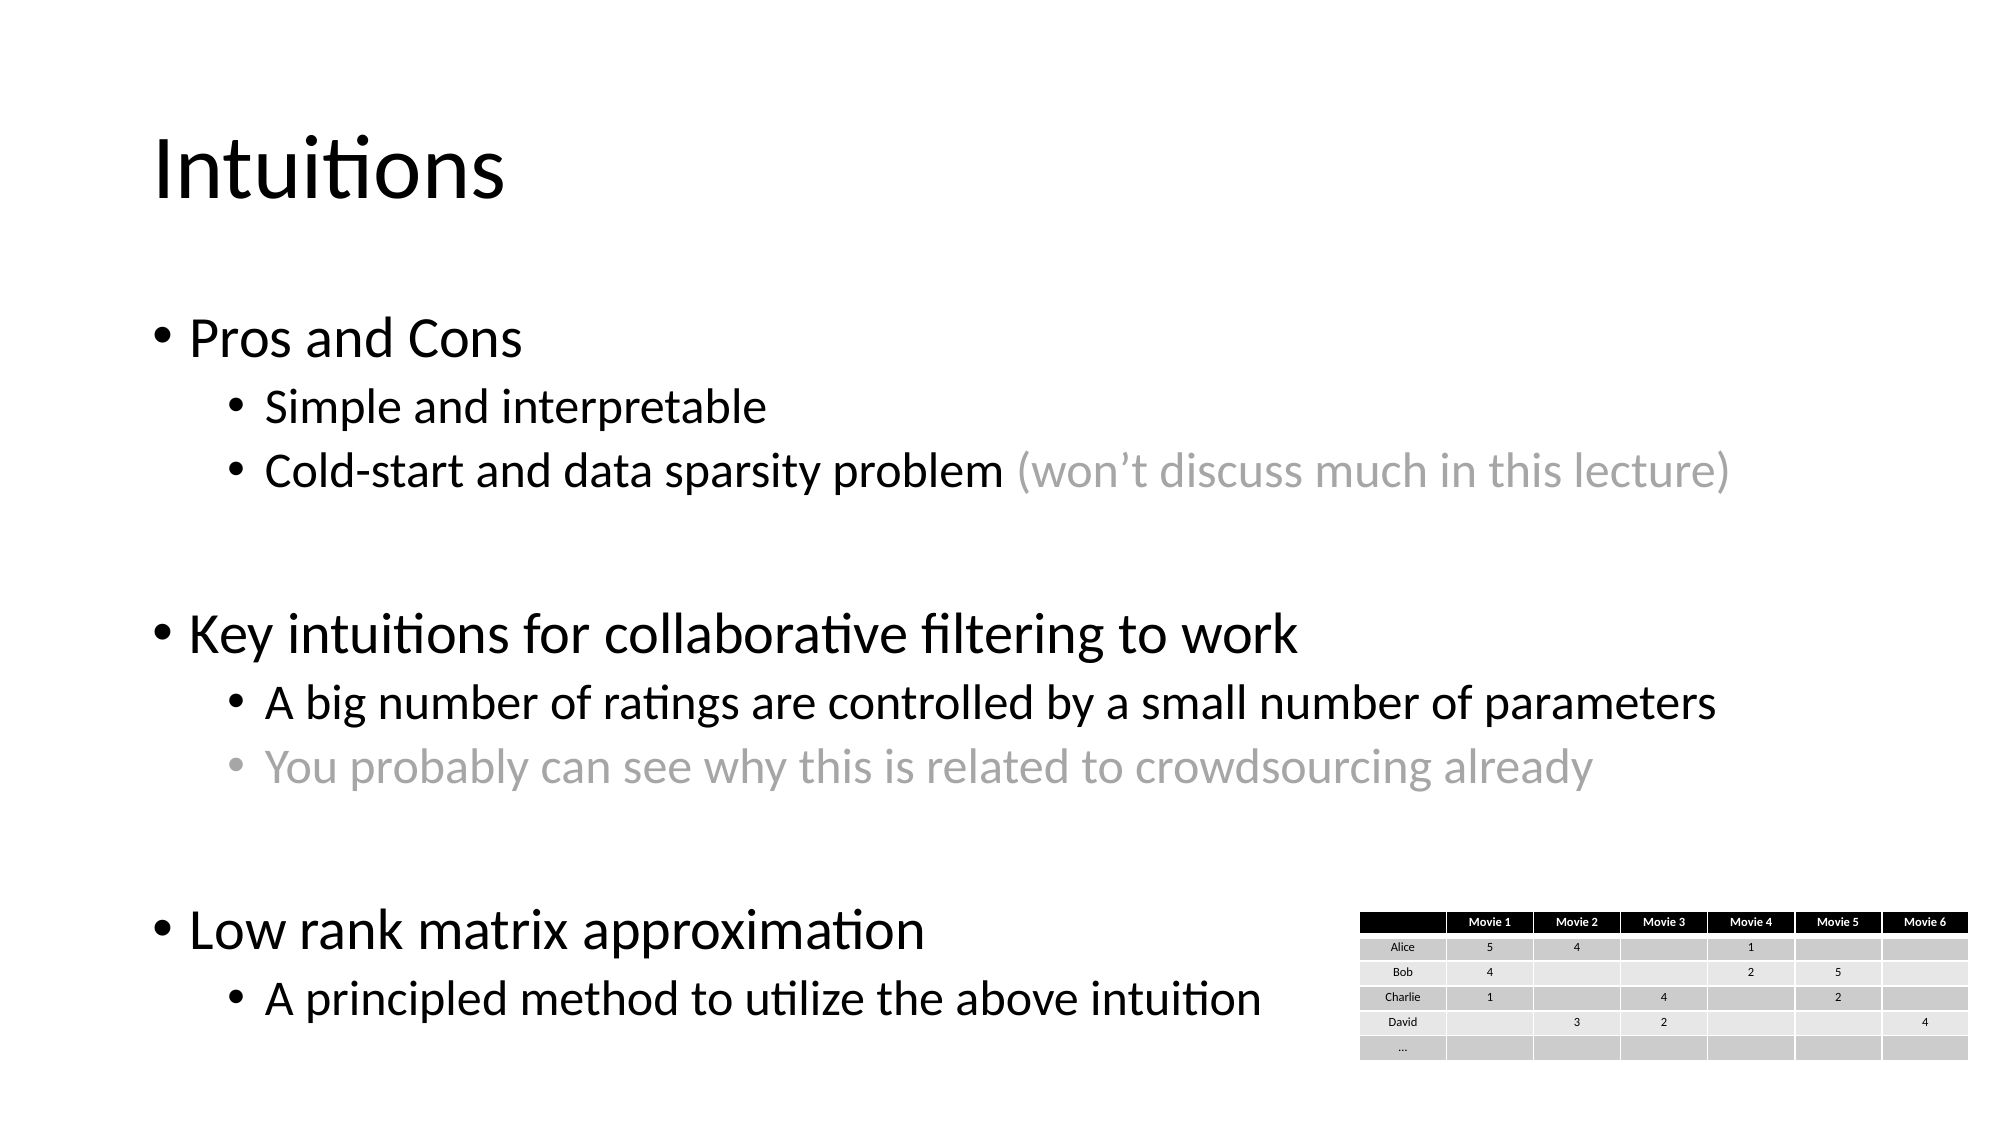

# Intuitions
Pros and Cons
Simple and interpretable
Cold-start and data sparsity problem (won’t discuss much in this lecture)

Key intuitions for collaborative filtering to work
A big number of ratings are controlled by a small number of parameters
You probably can see why this is related to crowdsourcing already

Low rank matrix approximation
A principled method to utilize the above intuition
|  | Movie 1 | Movie 2 | Movie 3 | Movie 4 | Movie 5 | Movie 6 |
| --- | --- | --- | --- | --- | --- | --- |
| Alice | 5 | 4 |  | 1 |  |  |
| Bob | 4 |  |  | 2 | 5 |  |
| Charlie | 1 |  | 4 |  | 2 |  |
| David |  | 3 | 2 |  |  | 4 |
| … |  |  |  |  |  |  |